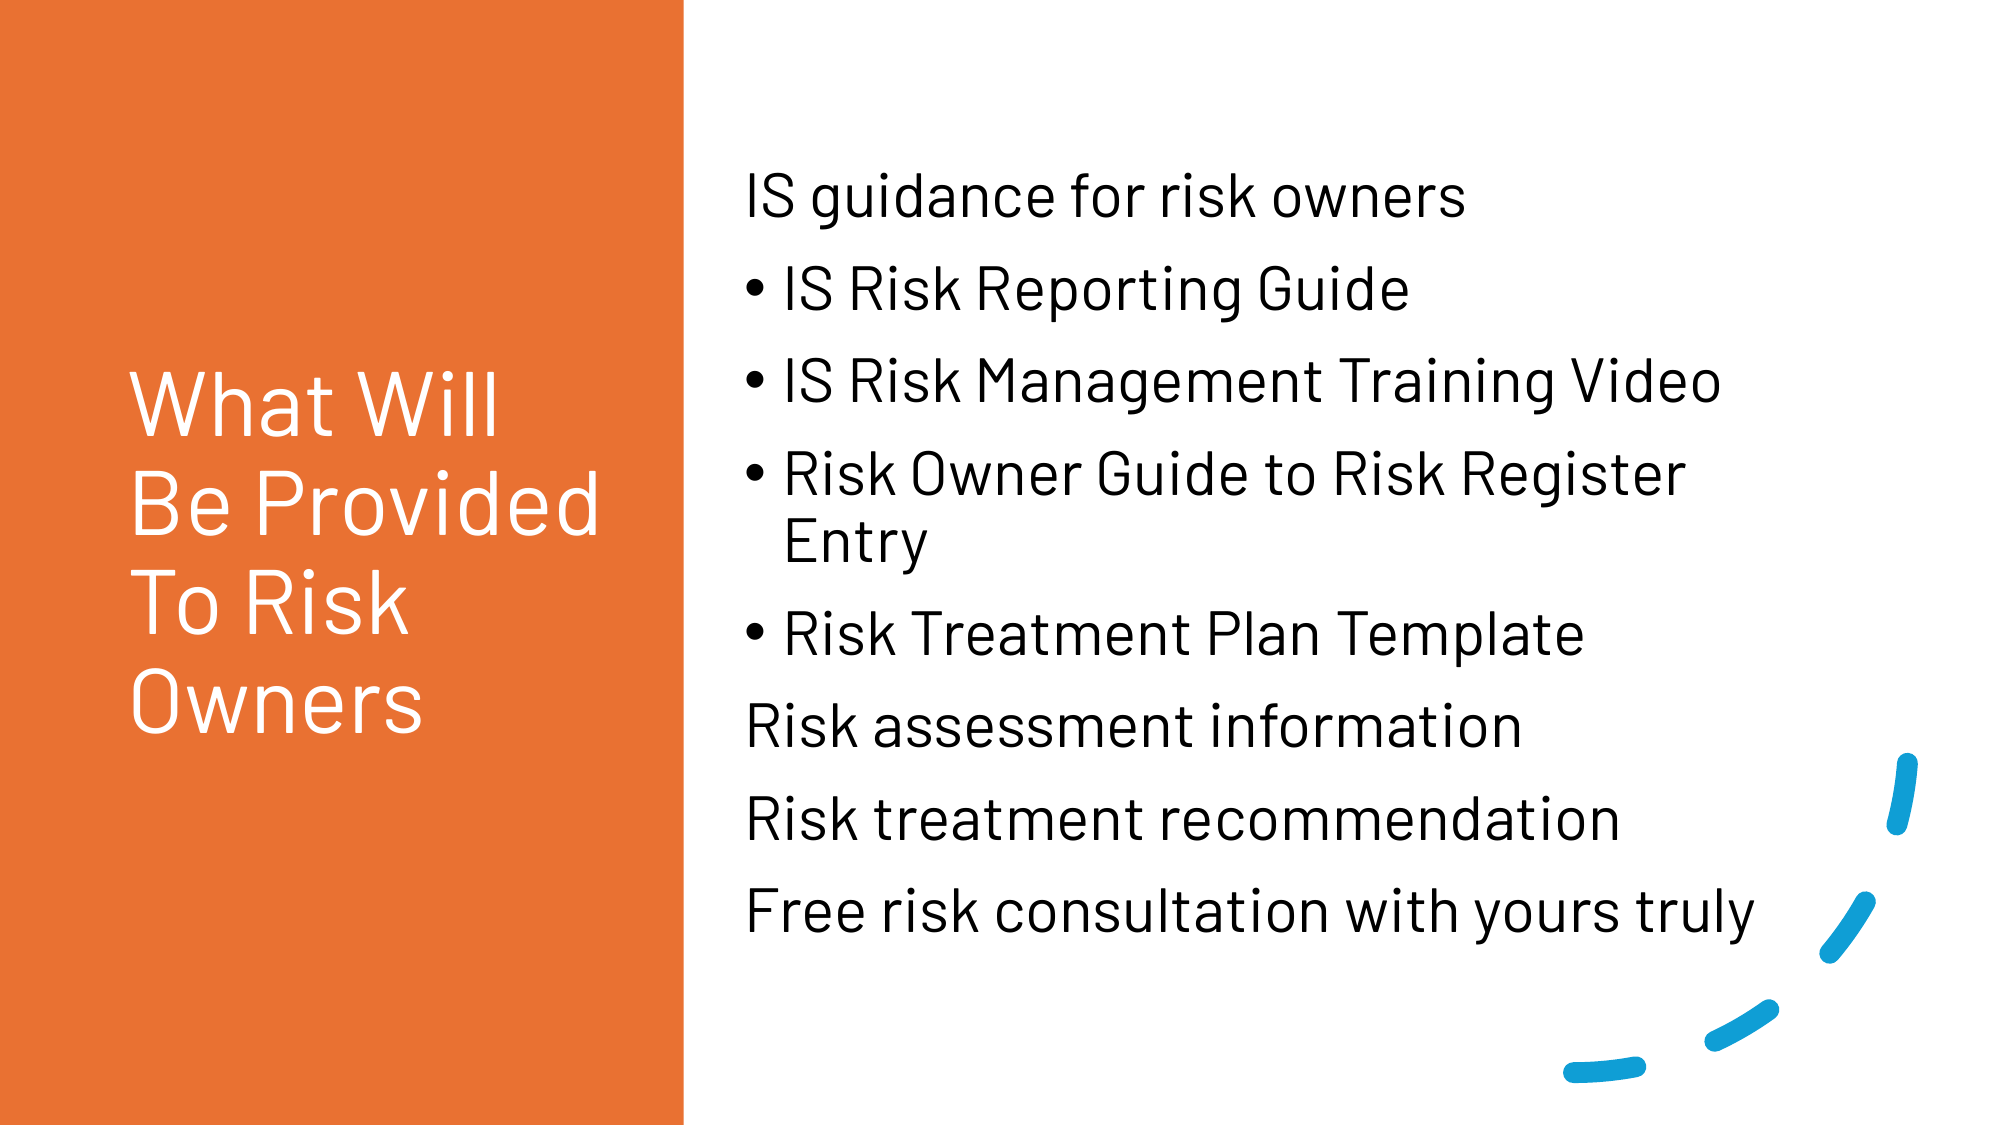

# What Will Be Provided To Risk Owners
IS guidance for risk owners
IS Risk Reporting Guide
IS Risk Management Training Video
Risk Owner Guide to Risk Register Entry
Risk Treatment Plan Template
Risk assessment information
Risk treatment recommendation
Free risk consultation with yours truly